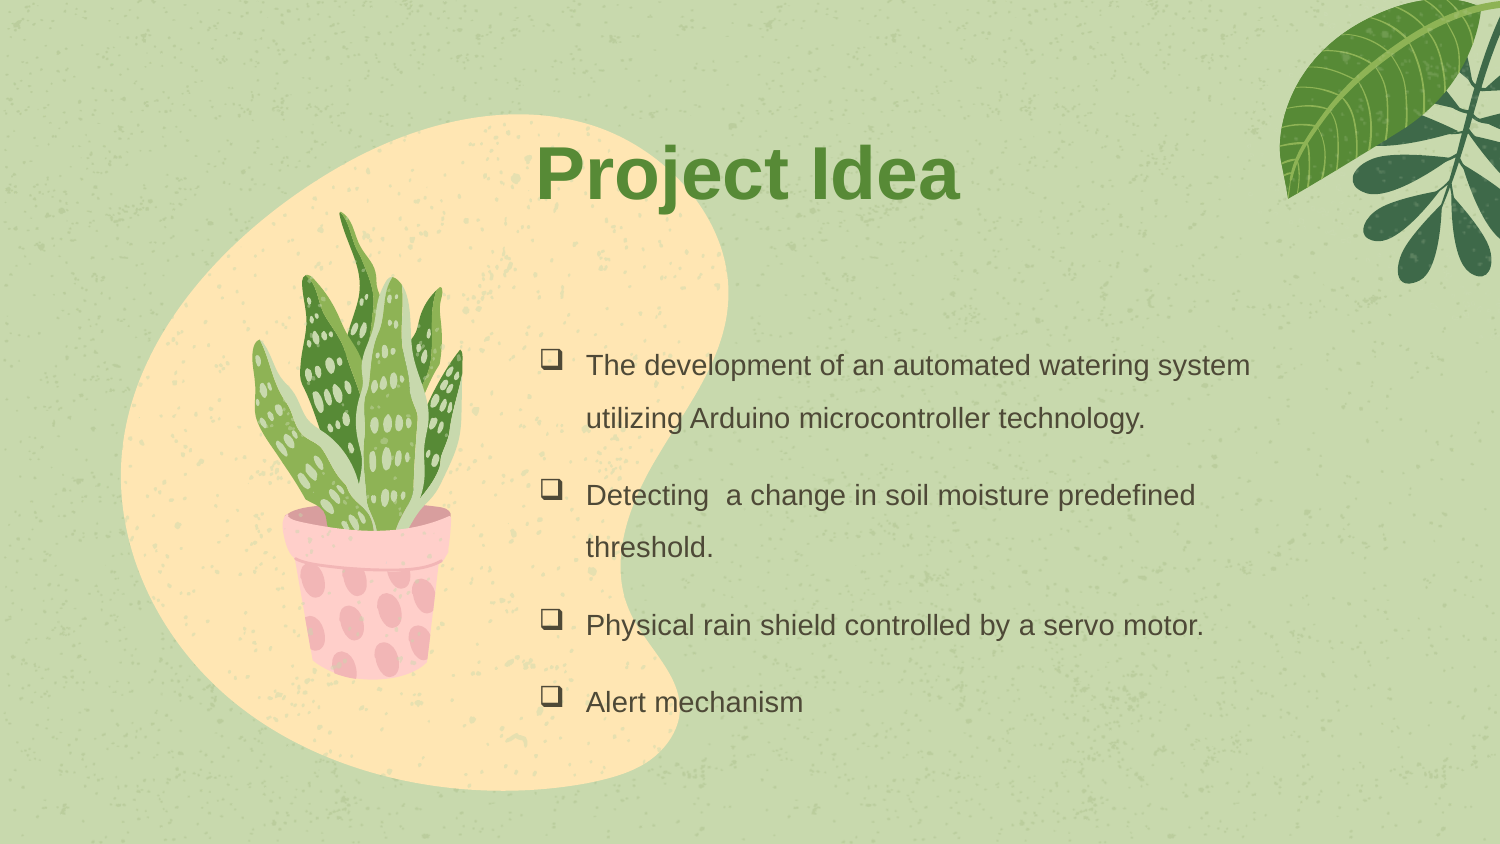

# Project Idea

The development of an automated watering system utilizing Arduino microcontroller technology.
Detecting  a change in soil moisture predefined threshold.
Physical rain shield controlled by a servo motor.
Alert mechanism